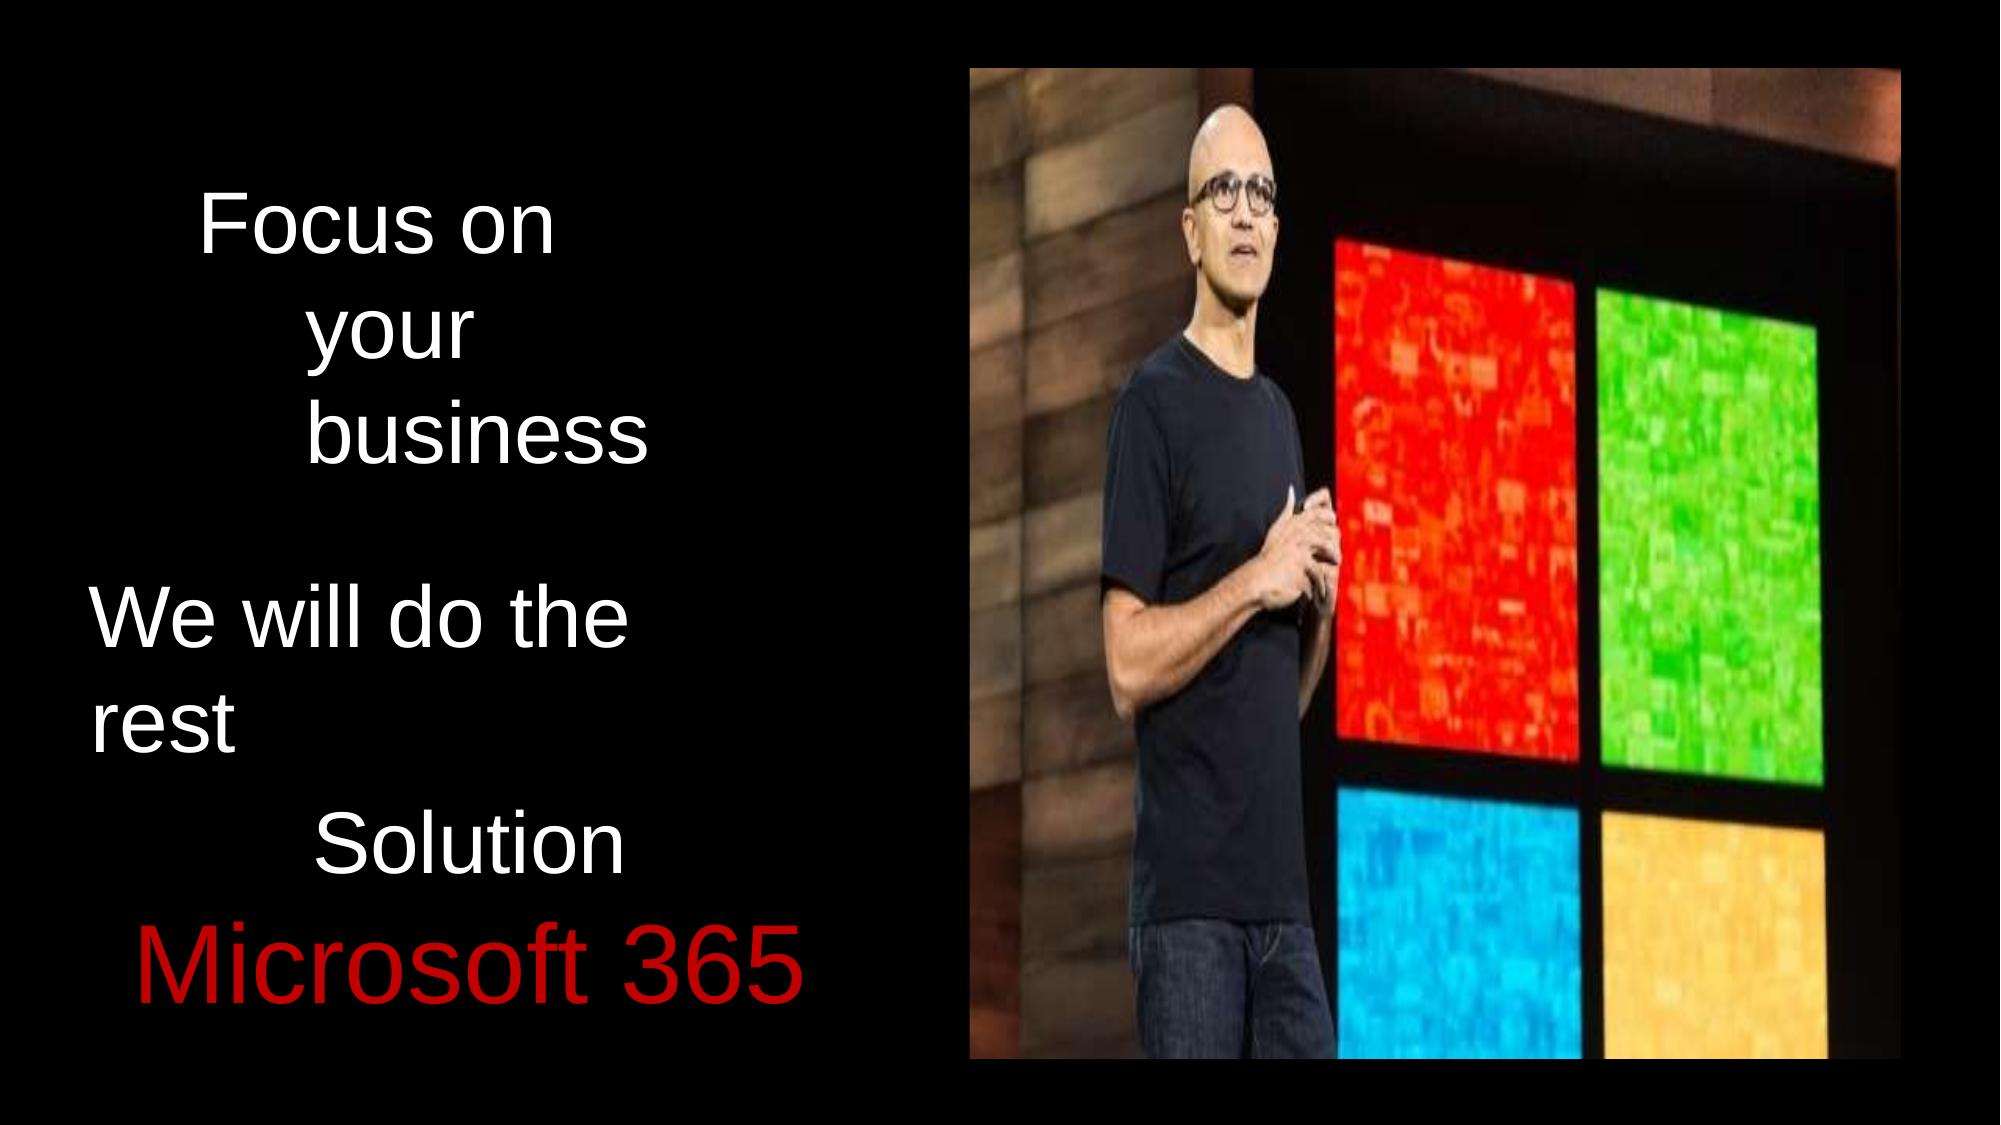

Focus on your  business
We will do the rest
Solution
Microsoft 365